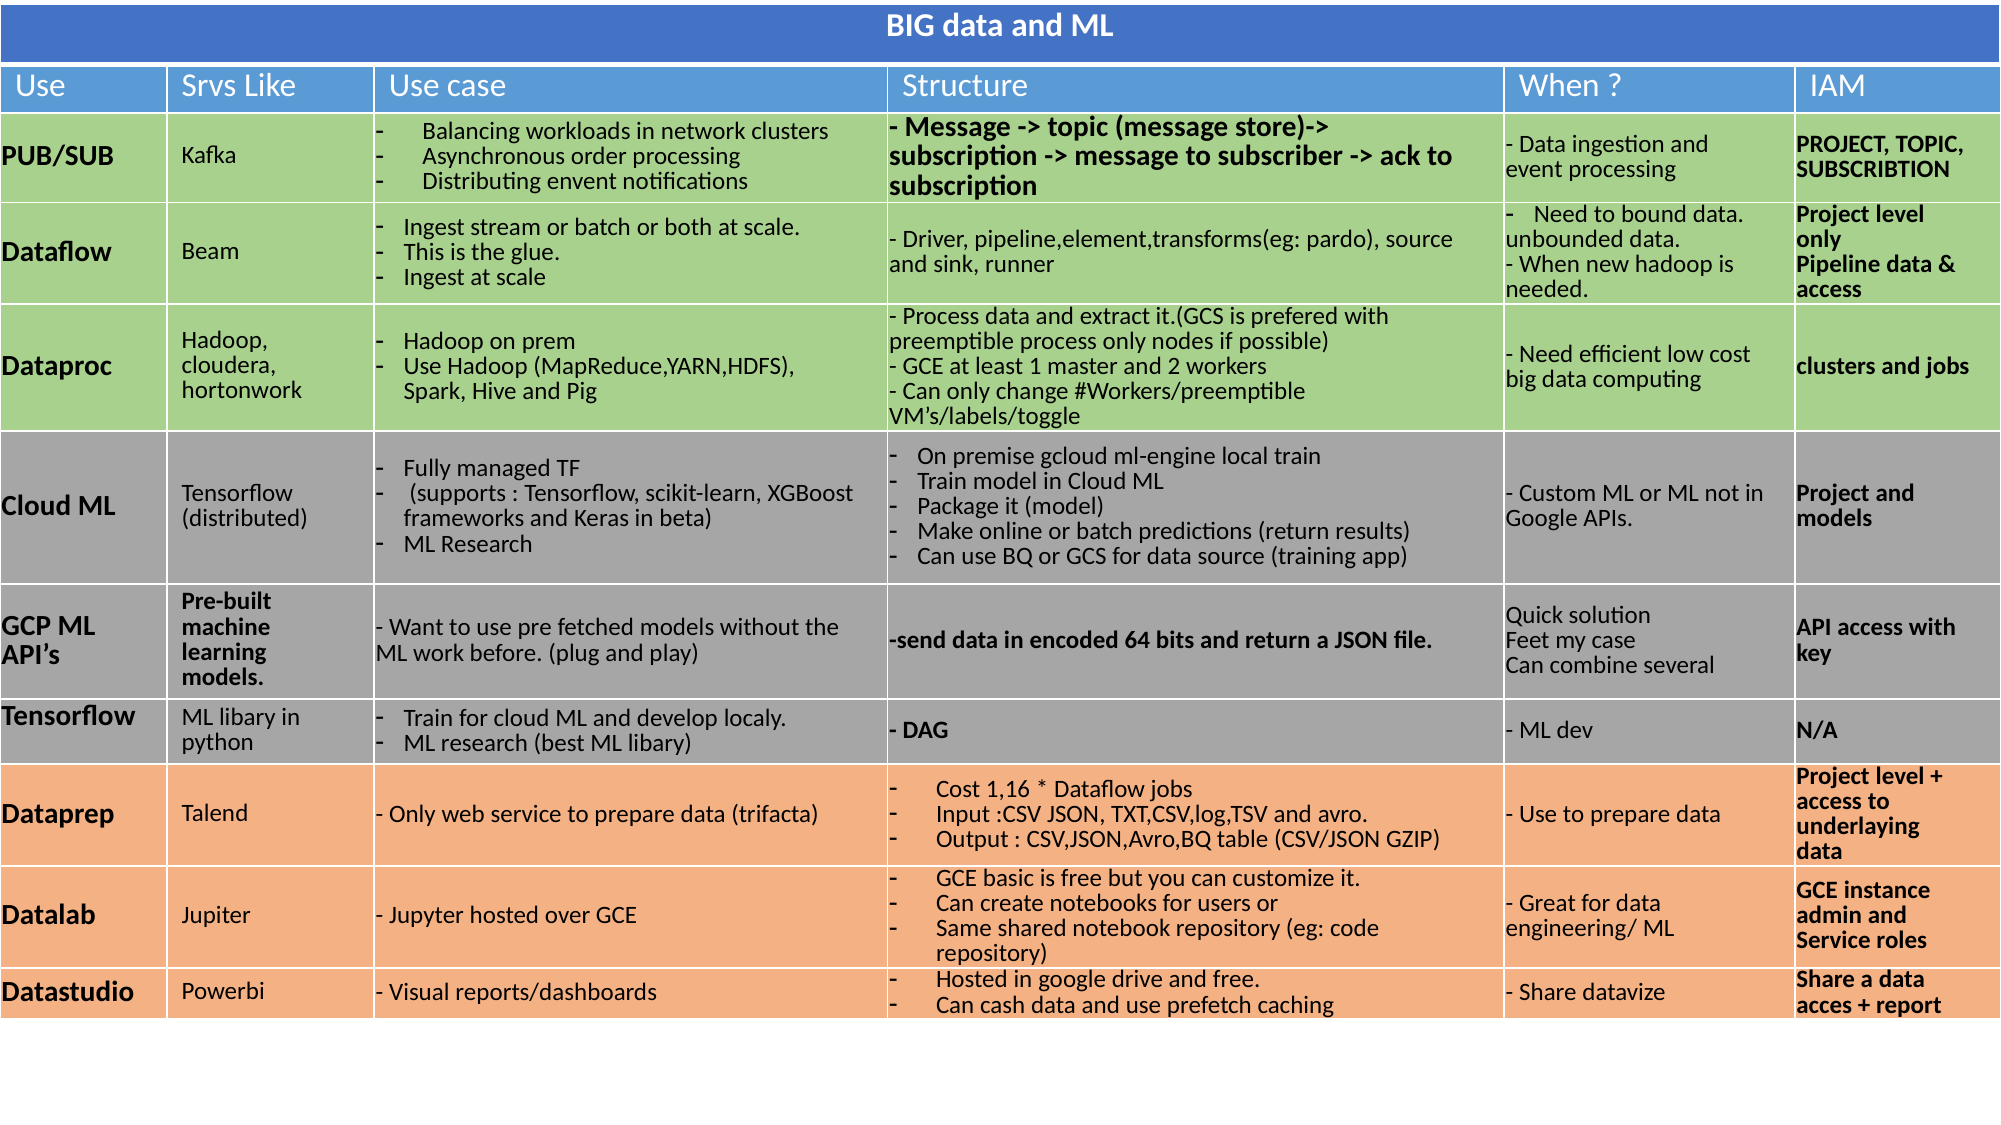

| BIG data and ML |
| --- |
| Use | Srvs Like | Use case | Structure | When ? | IAM |
| --- | --- | --- | --- | --- | --- |
| PUB/SUB | Kafka | Balancing workloads in network clusters Asynchronous order processing Distributing envent notifications | - Message -> topic (message store)-> subscription -> message to subscriber -> ack to subscription | - Data ingestion and event processing | PROJECT, TOPIC, SUBSCRIBTION |
| Dataflow | Beam | Ingest stream or batch or both at scale. This is the glue. Ingest at scale | - Driver, pipeline,element,transforms(eg: pardo), source and sink, runner | Need to bound data. unbounded data. - When new hadoop is needed. | Project level only Pipeline data & access |
| Dataproc | Hadoop, cloudera, hortonwork | Hadoop on prem Use Hadoop (MapReduce,YARN,HDFS), Spark, Hive and Pig | - Process data and extract it.(GCS is prefered with preemptible process only nodes if possible) - GCE at least 1 master and 2 workers - Can only change #Workers/preemptible VM’s/labels/toggle | - Need efficient low cost big data computing | clusters and jobs |
| Cloud ML | Tensorflow (distributed) | Fully managed TF (supports : Tensorflow, scikit-learn, XGBoost frameworks and Keras in beta) ML Research | On premise gcloud ml-engine local train Train model in Cloud ML Package it (model) Make online or batch predictions (return results) Can use BQ or GCS for data source (training app) | - Custom ML or ML not in Google APIs. | Project and models |
| GCP ML API’s | Pre-built machine learning models. | - Want to use pre fetched models without the ML work before. (plug and play) | -send data in encoded 64 bits and return a JSON file. | Quick solution Feet my case Can combine several | API access with key |
| Tensorflow | ML libary in python | Train for cloud ML and develop localy. ML research (best ML libary) | - DAG | - ML dev | N/A |
| Dataprep | Talend | - Only web service to prepare data (trifacta) | Cost 1,16 \* Dataflow jobs Input :CSV JSON, TXT,CSV,log,TSV and avro. Output : CSV,JSON,Avro,BQ table (CSV/JSON GZIP) | - Use to prepare data | Project level + access to underlaying data |
| Datalab | Jupiter | - Jupyter hosted over GCE | GCE basic is free but you can customize it. Can create notebooks for users or Same shared notebook repository (eg: code repository) | - Great for data engineering/ ML | GCE instance admin and Service roles |
| Datastudio | Powerbi | - Visual reports/dashboards | Hosted in google drive and free. Can cash data and use prefetch caching | - Share datavize | Share a data acces + report |